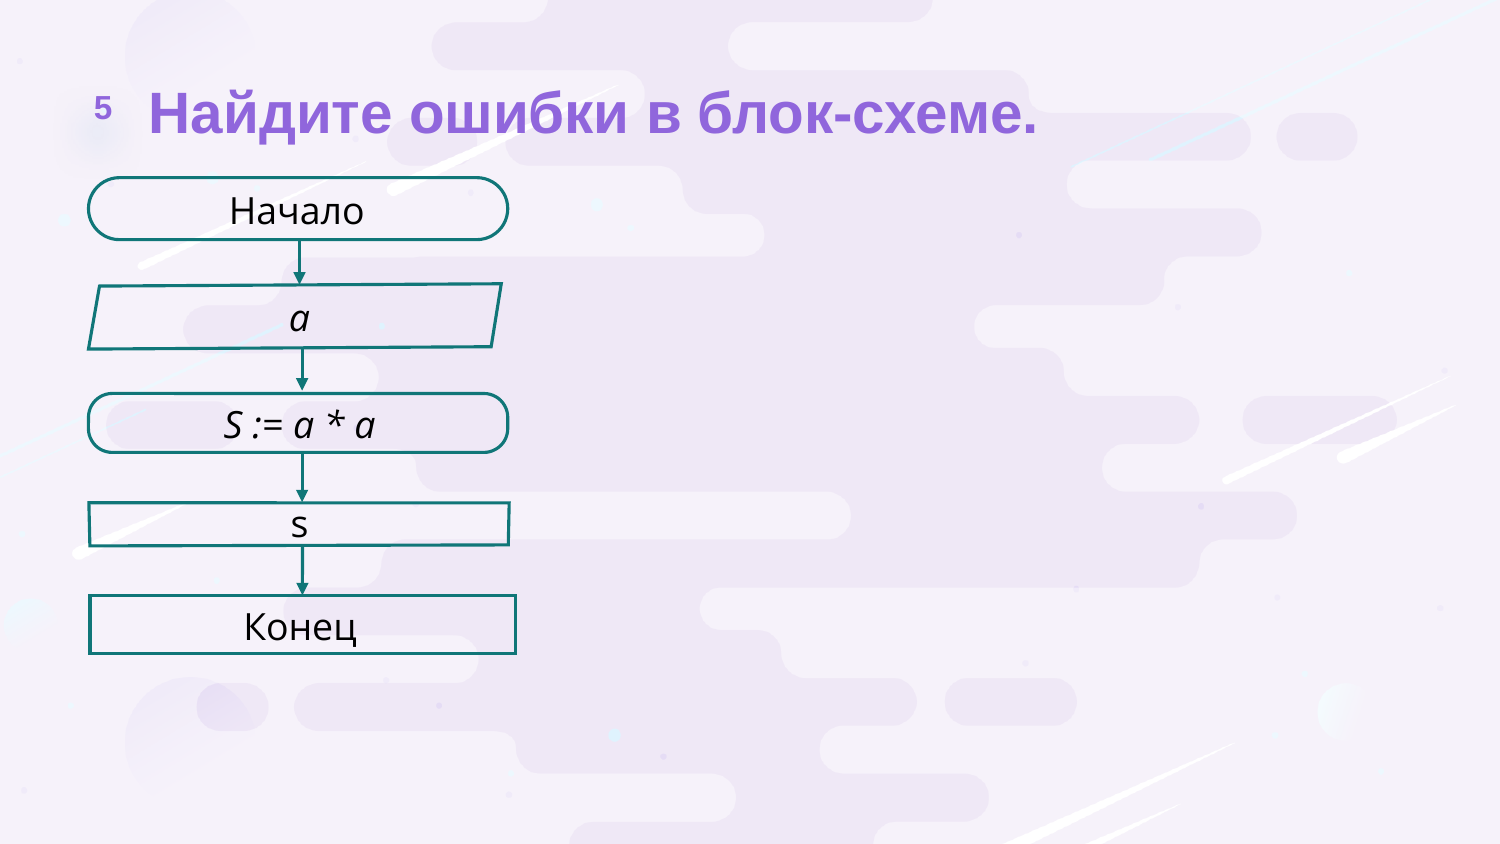

5
Найдите ошибки в блок-схеме.

Начало

a

S := a * a
s

Конец